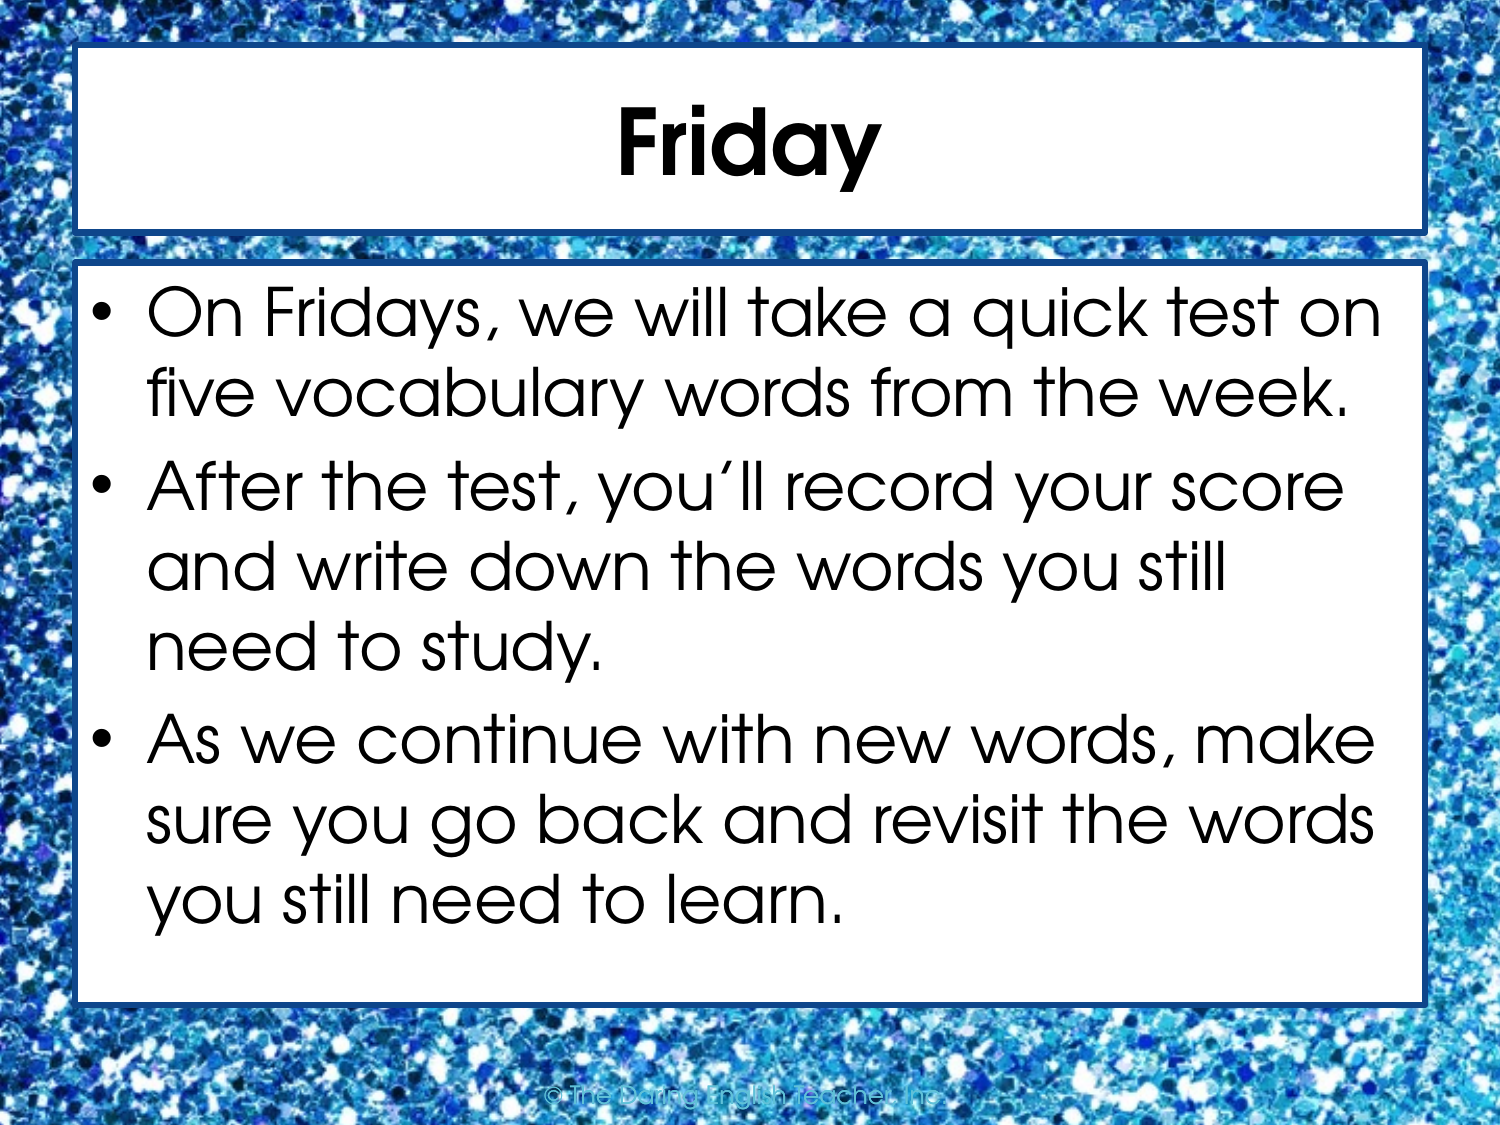

# Friday
On Fridays, we will take a quick test on five vocabulary words from the week.
After the test, you’ll record your score and write down the words you still need to study.
As we continue with new words, make sure you go back and revisit the words you still need to learn.